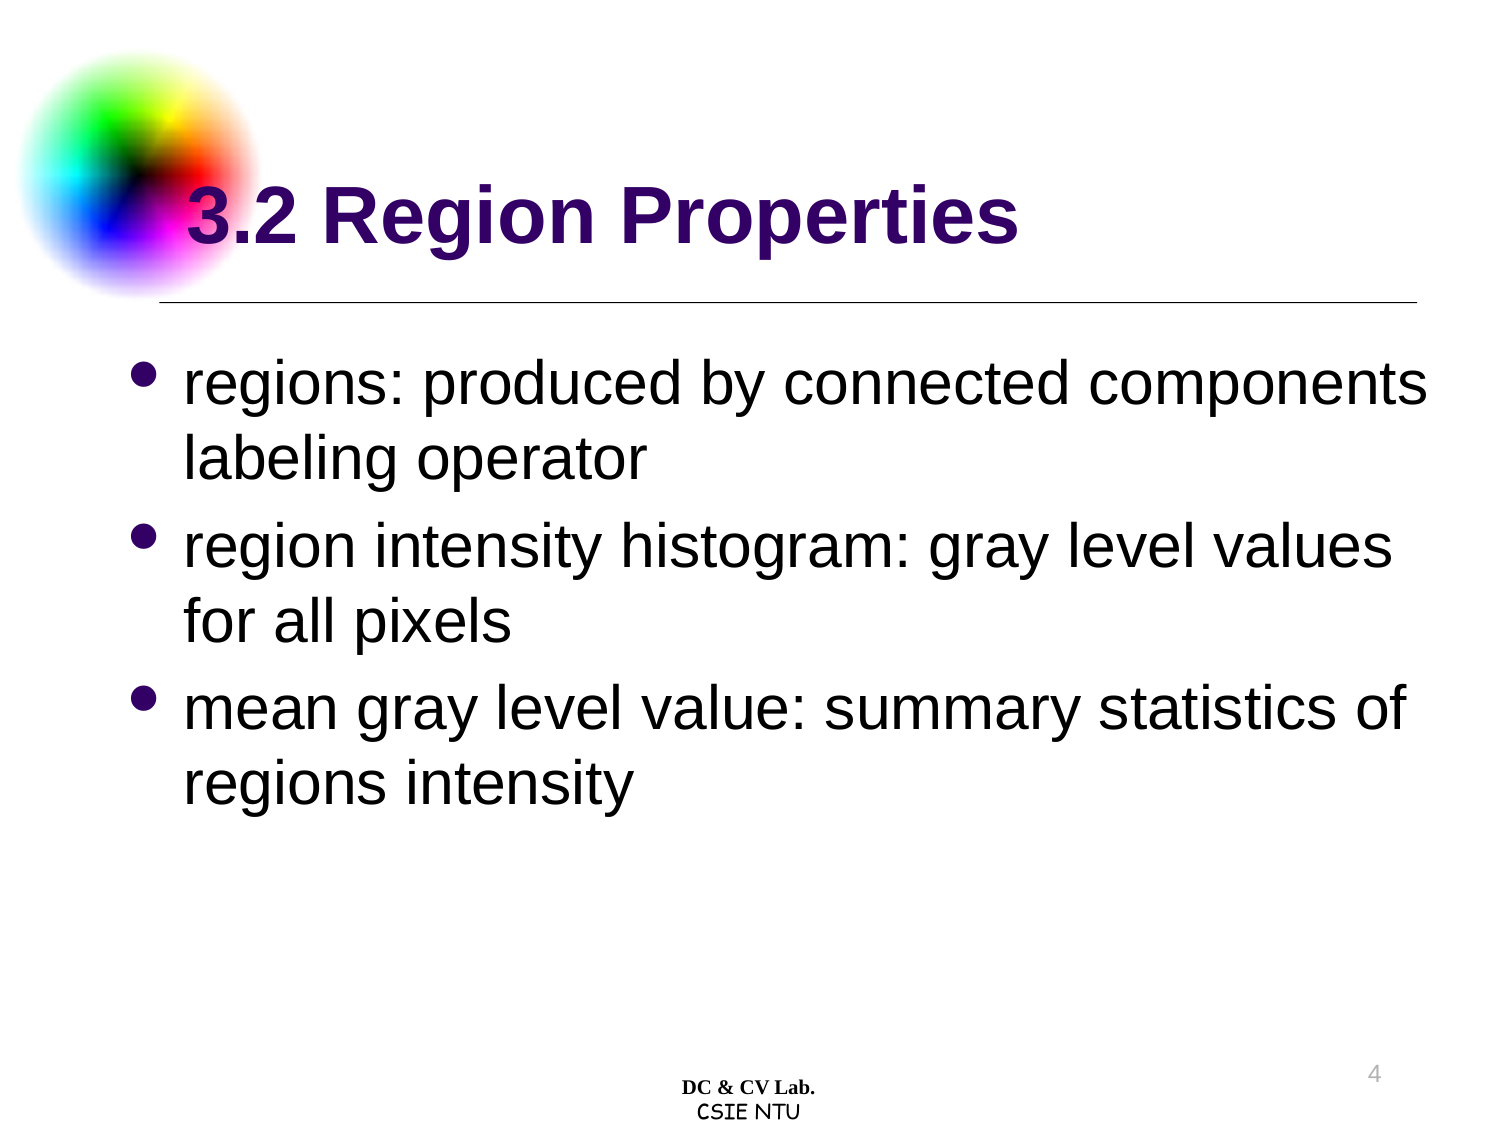

# 3.2 Region Properties
regions: produced by connected components labeling operator
region intensity histogram: gray level values for all pixels
mean gray level value: summary statistics of regions intensity

4
DC & CV Lab.
CSIE NTU